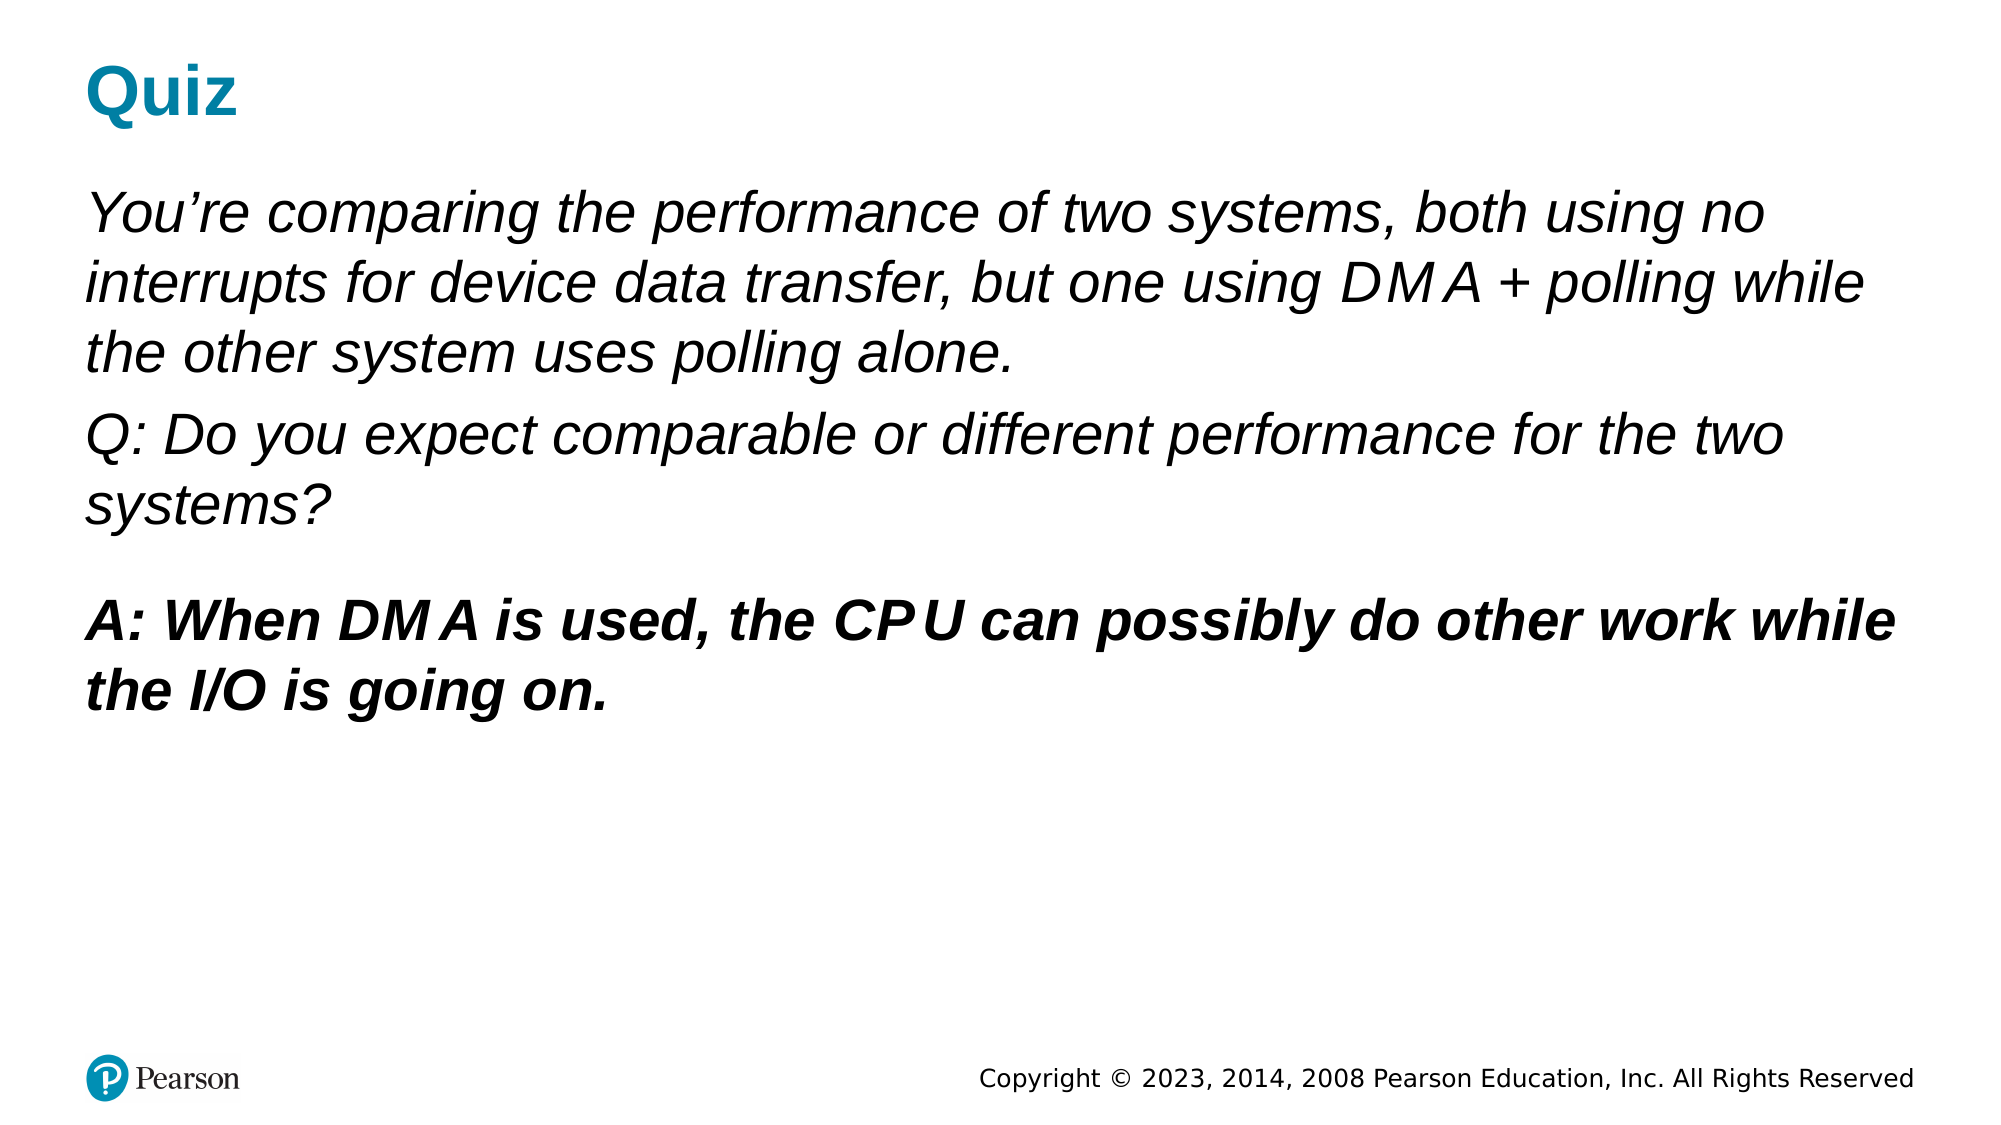

# Quiz
You’re comparing the performance of two systems, both using no interrupts for device data transfer, but one using D M A + polling while the other system uses polling alone.
Q: Do you expect comparable or different performance for the two systems?
A: When D M A is used, the C P U can possibly do other work while the I/O is going on.